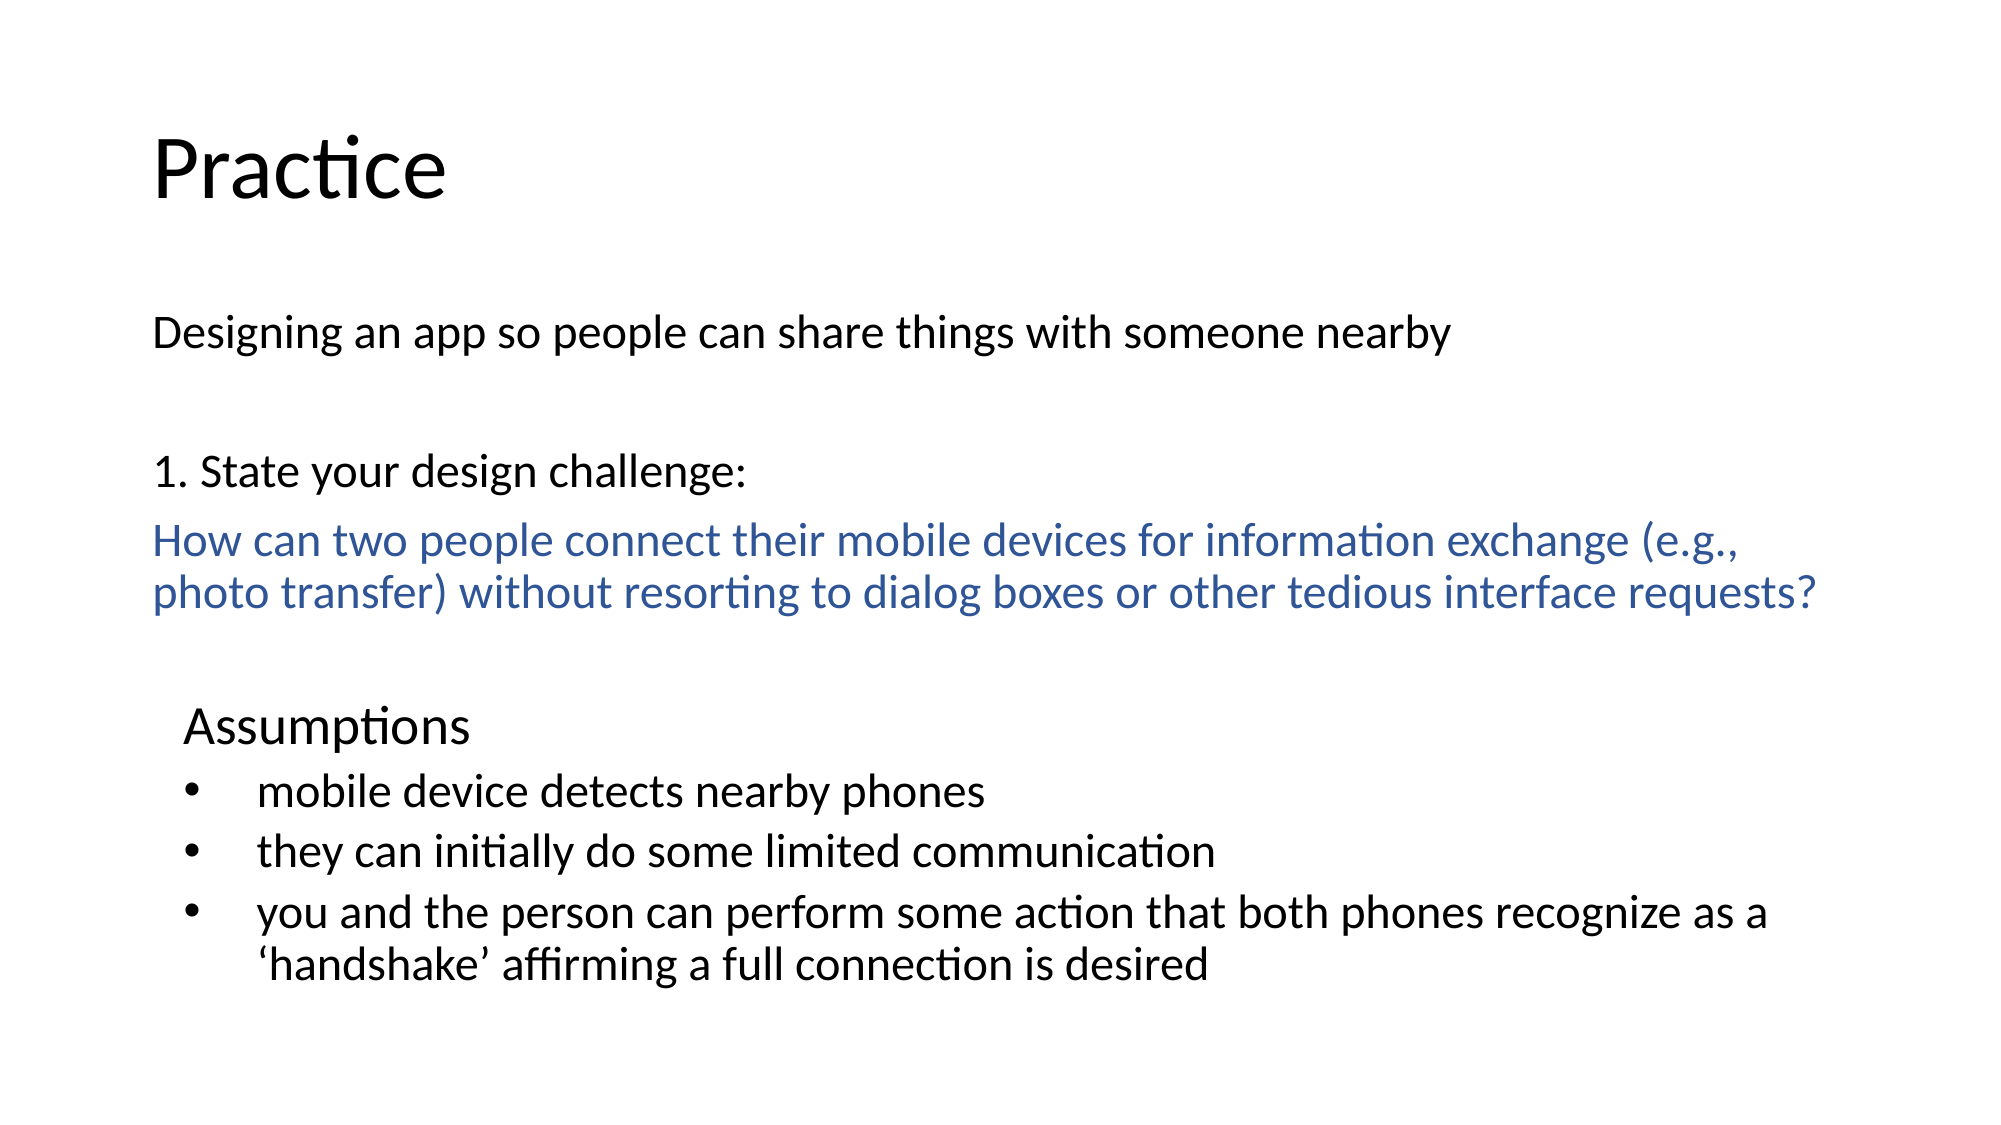

# Practice
Designing an app so people can share things with someone nearby

1. State your design challenge:
How can two people connect their mobile devices for information exchange (e.g., photo transfer) without resorting to dialog boxes or other tedious interface requests?

Assumptions
mobile device detects nearby phones
they can initially do some limited communication
you and the person can perform some action that both phones recognize as a ‘handshake’ affirming a full connection is desired